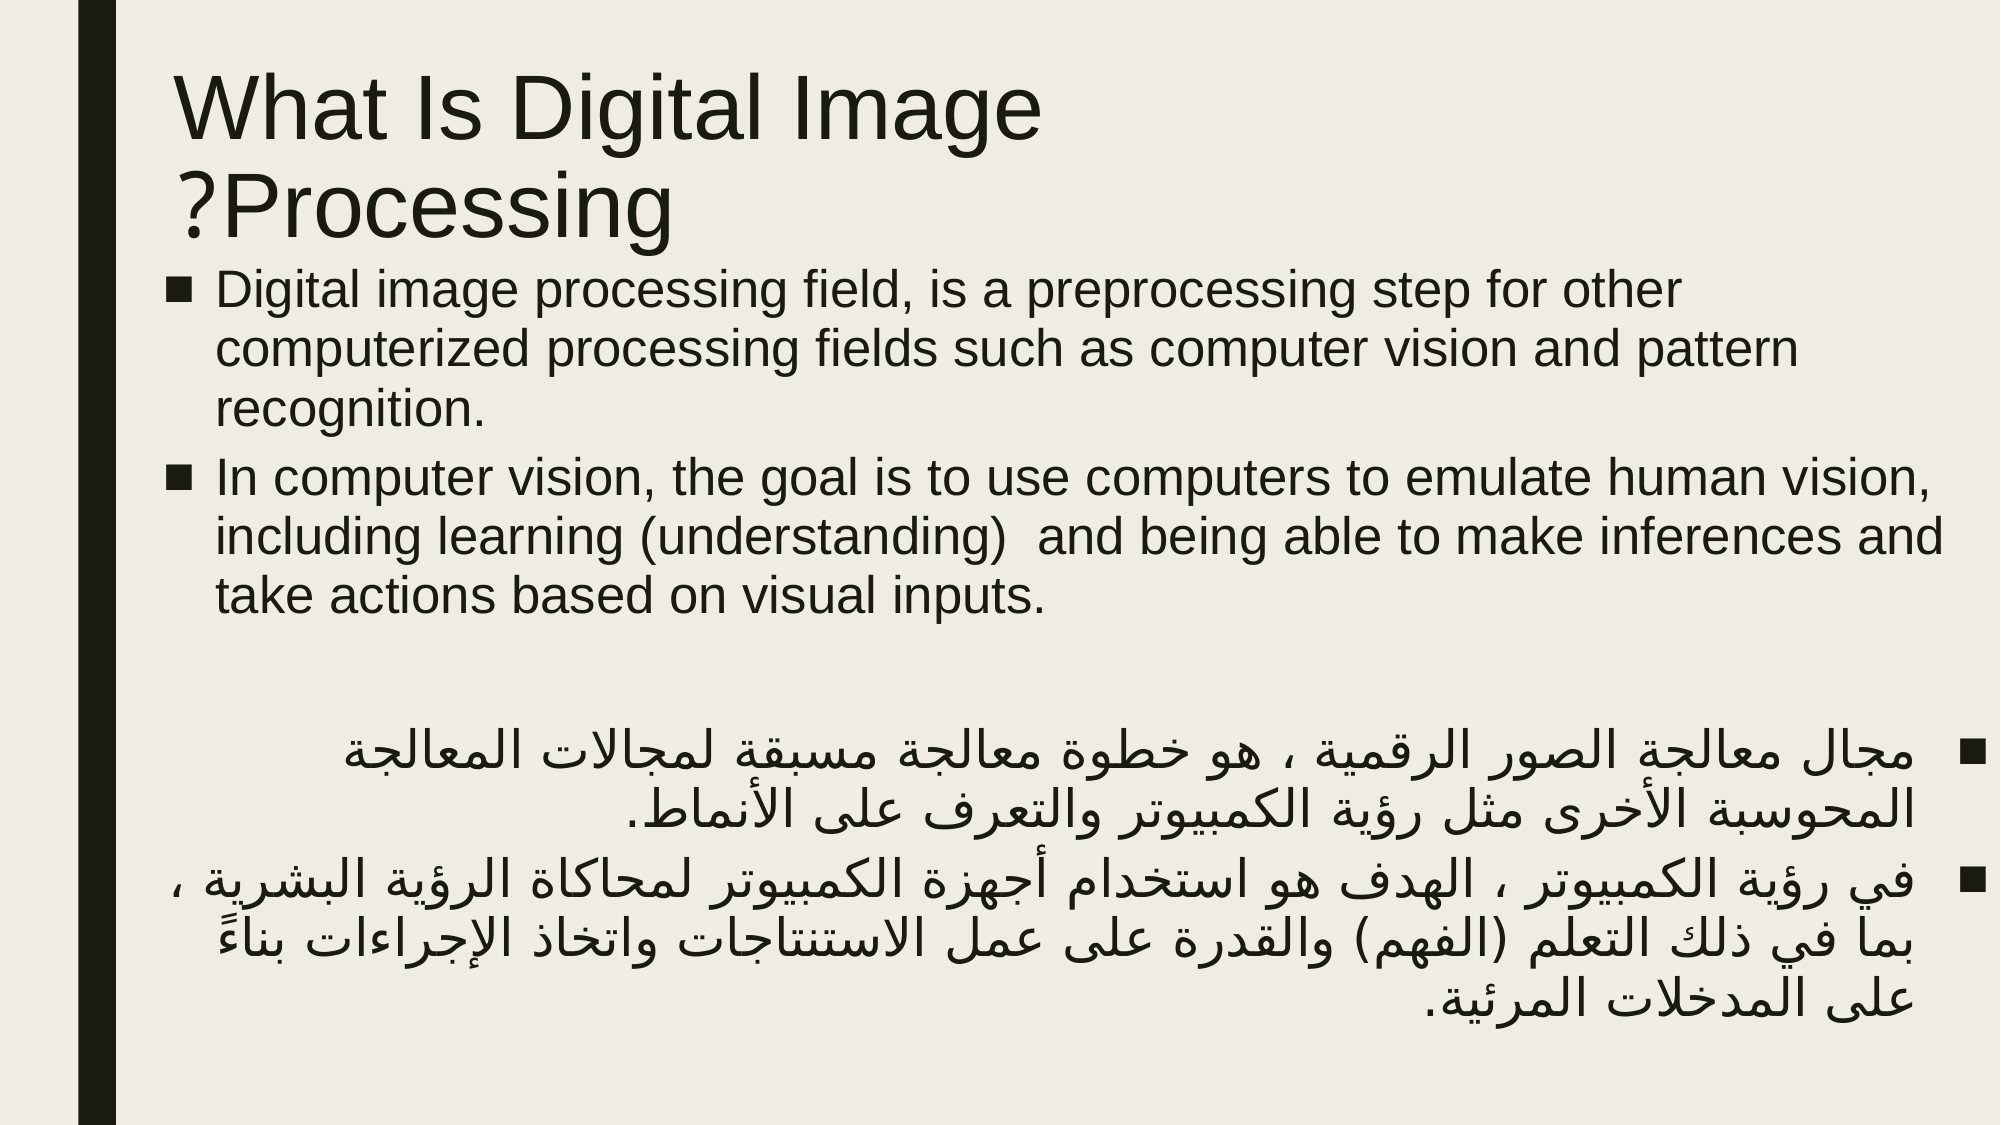

# What Is Digital Image Processing?
Digital image processing field, is a preprocessing step for other computerized processing fields such as computer vision and pattern recognition.
In computer vision, the goal is to use computers to emulate human vision, including learning (understanding)  and being able to make inferences and take actions based on visual inputs.

مجال معالجة الصور الرقمية ، هو خطوة معالجة مسبقة لمجالات المعالجة المحوسبة الأخرى مثل رؤية الكمبيوتر والتعرف على الأنماط.
في رؤية الكمبيوتر ، الهدف هو استخدام أجهزة الكمبيوتر لمحاكاة الرؤية البشرية ، بما في ذلك التعلم (الفهم) والقدرة على عمل الاستنتاجات واتخاذ الإجراءات بناءً على المدخلات المرئية.